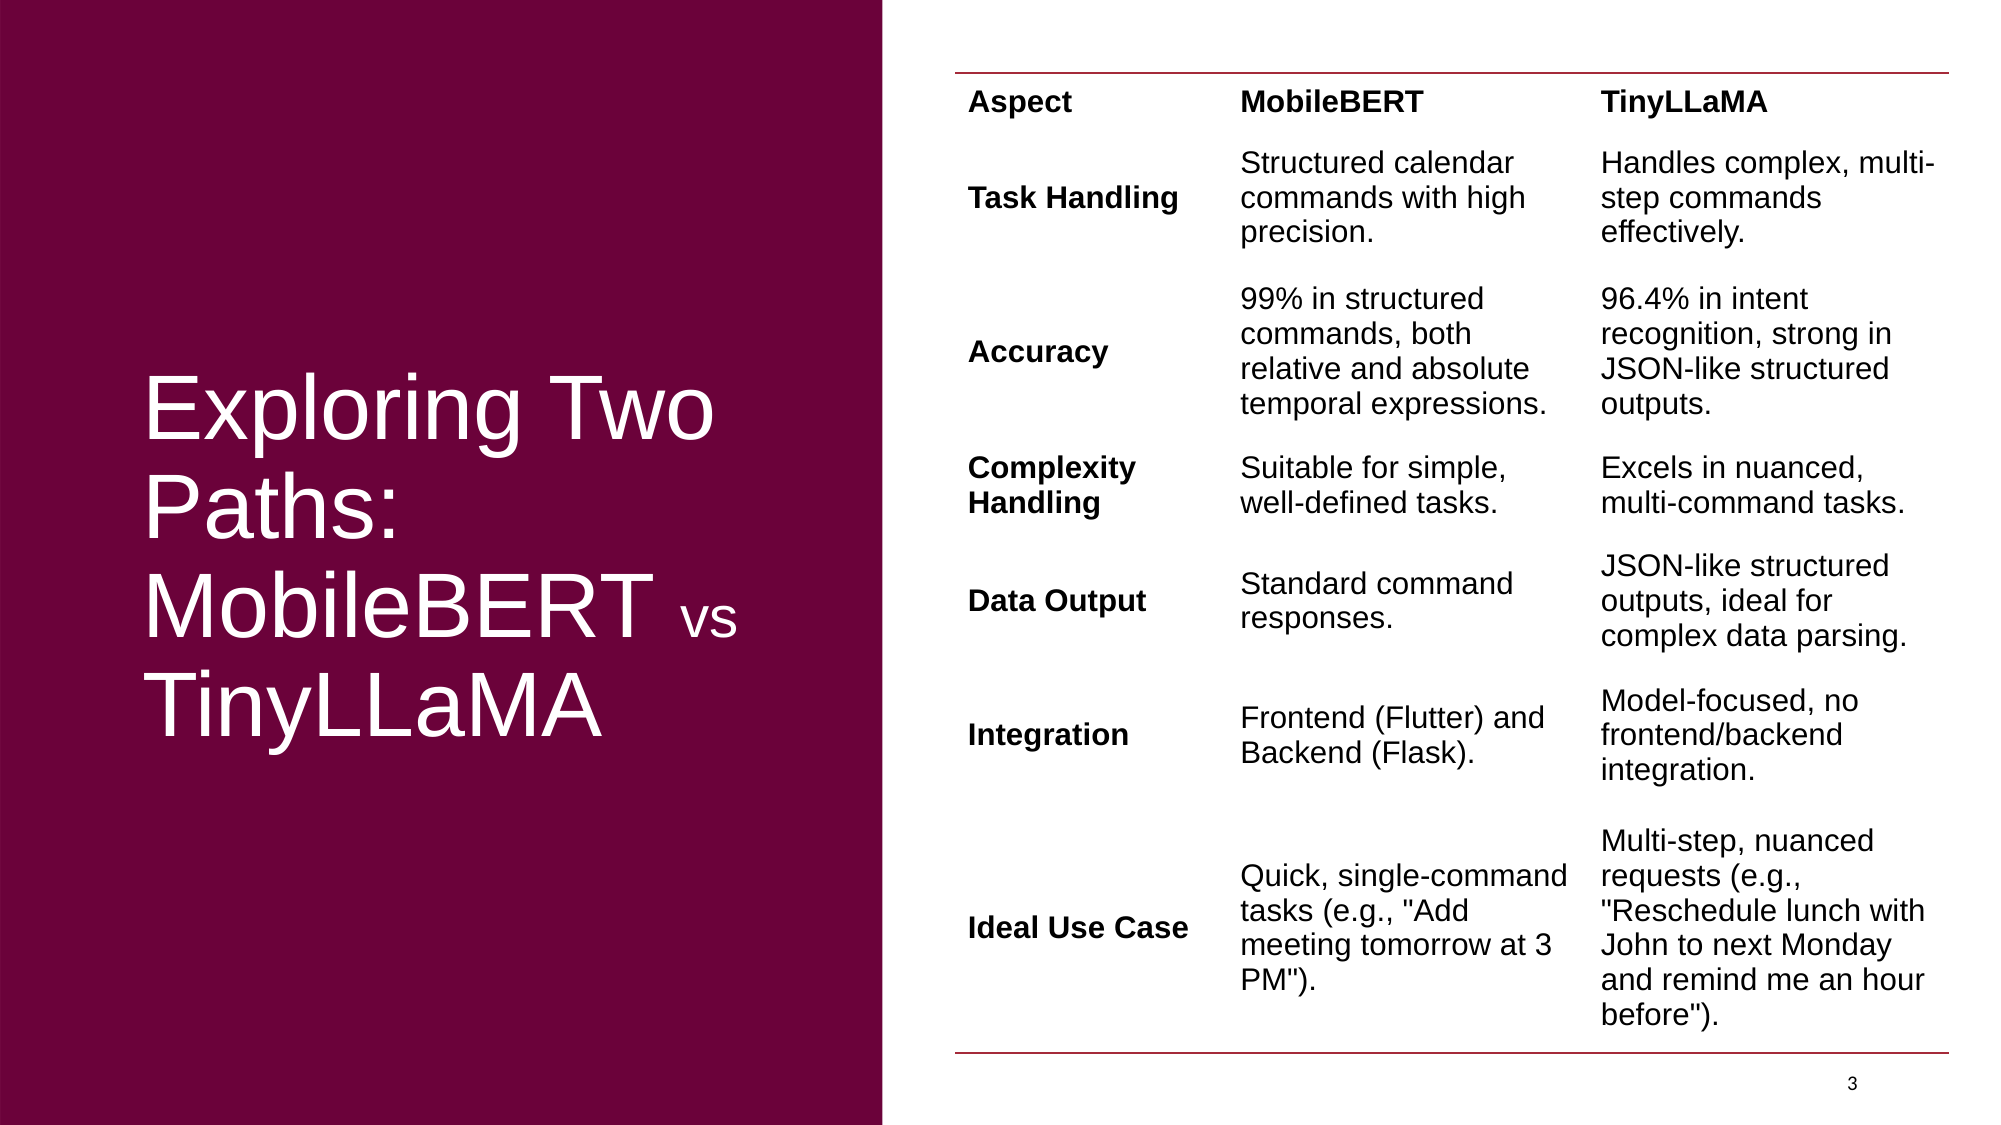

| Aspect | MobileBERT | TinyLLaMA |
| --- | --- | --- |
| Task Handling | Structured calendar commands with high precision. | Handles complex, multi-step commands effectively. |
| Accuracy | 99% in structured commands, both relative and absolute temporal expressions. | 96.4% in intent recognition, strong in JSON-like structured outputs. |
| Complexity Handling | Suitable for simple, well-defined tasks. | Excels in nuanced, multi-command tasks. |
| Data Output | Standard command responses. | JSON-like structured outputs, ideal for complex data parsing. |
| Integration | Frontend (Flutter) and Backend (Flask). | Model-focused, no frontend/backend integration. |
| Ideal Use Case | Quick, single-command tasks (e.g., "Add meeting tomorrow at 3 PM"). | Multi-step, nuanced requests (e.g., "Reschedule lunch with John to next Monday and remind me an hour before"). |
# Exploring Two Paths: MobileBERT vs TinyLLaMA
42850 Natural Language Processing Algorithms 2025
3